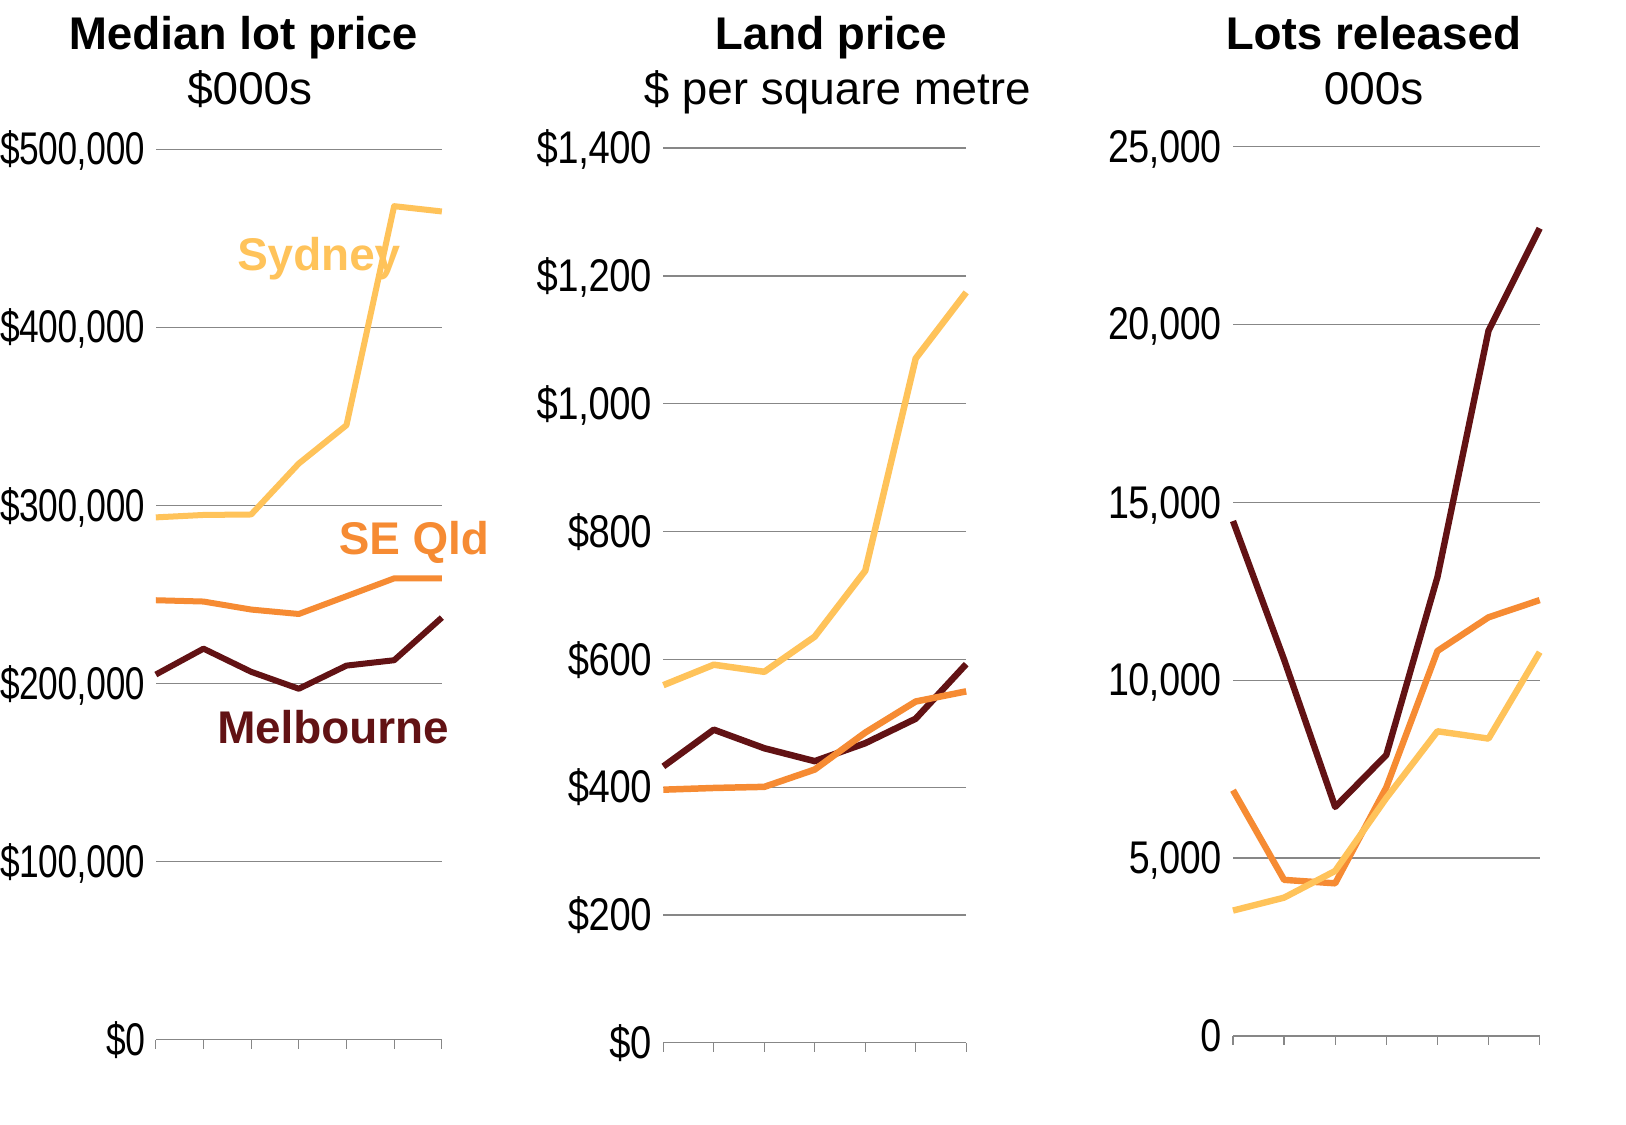

Median lot price
$000s
Land price
$ per square metre
Lots released
000s

### Chart

| Category | Melb | Brisbane, SEQ | Sydney |
|---|---|---|---|
| 40179 | 14475.0 | 6908.0 | 3526.0 |
| 40544 | 10579.0 | 4389.0 | 3890.0 |
| 40909 | 6439.0 | 4291.0 | 4640.0 |
| 41275 | 7899.0 | 6988.0 | 6690.0 |
| 41640 | 12901.0 | 10822.0 | 8565.0 |
| 42005 | 19827.0 | 11769.0 | 8359.0 |
| 42370 | 22703.0 | 12252.0 | 10789.0 |

### Chart

| Category | Melb | Brisbane, SEQ | Sydney |
|---|---|---|---|
| 40179 | 432.4894514767932 | 396.0674157303371 | 559.6374045801526 |
| 40544 | 489.9553571428571 | 398.7034035656402 | 591.616465863453 |
| 40909 | 460.9374999999994 | 400.4975124378105 | 580.4625984251961 |
| 41275 | 440.7158836689038 | 427.5491949910555 | 635.5108055009825 |
| 41640 | 468.75 | 485.3801169590639 | 738.758029978587 |
| 42005 | 507.1428571428572 | 534.020618556701 | 1070.938215102975 |
| 42370 | 592.5 | 549.8938428874734 | 1174.242424242424 |

### Chart

| Category | Melb | Brisbane, SEQ | Sydney |
|---|---|---|---|
| 40179 | 205000.0 | 246750.0 | 293250.0 |
| 40544 | 219500.0 | 246000.0 | 294625.0 |
| 40909 | 206500.0 | 241500.0 | 294875.0 |
| 41275 | 197000.0 | 239000.0 | 323475.0 |
| 41640 | 210000.0 | 249000.0 | 345000.0 |
| 42005 | 213000.0 | 259000.0 | 468000.0 |
| 42370 | 237000.0 | 259000.0 | 465000.0 |
Sydney
SE Qld
Melbourne